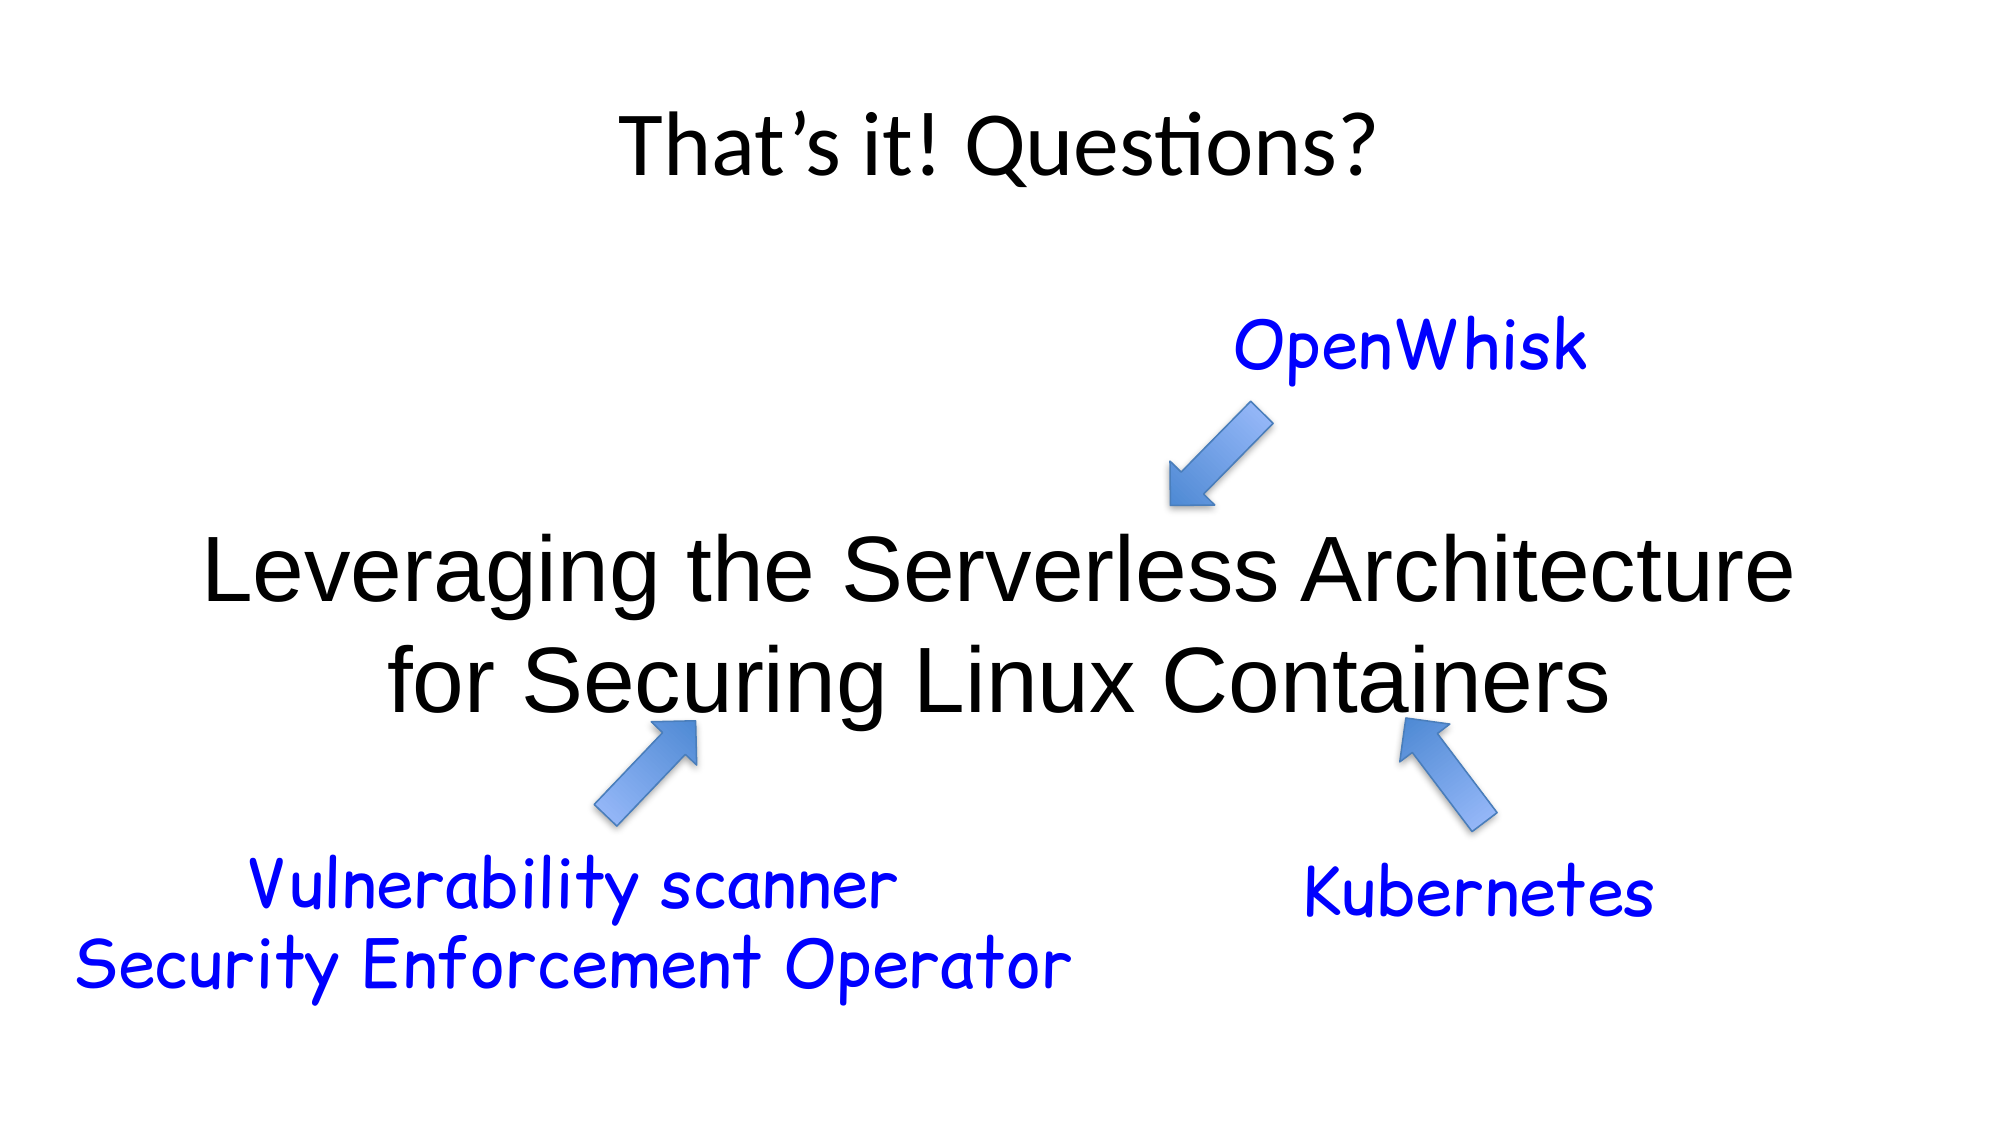

# That’s it! Questions?
OpenWhisk

Leveraging the Serverless Architecture for Securing Linux Containers

Vulnerability scanner
Security Enforcement Operator
Kubernetes